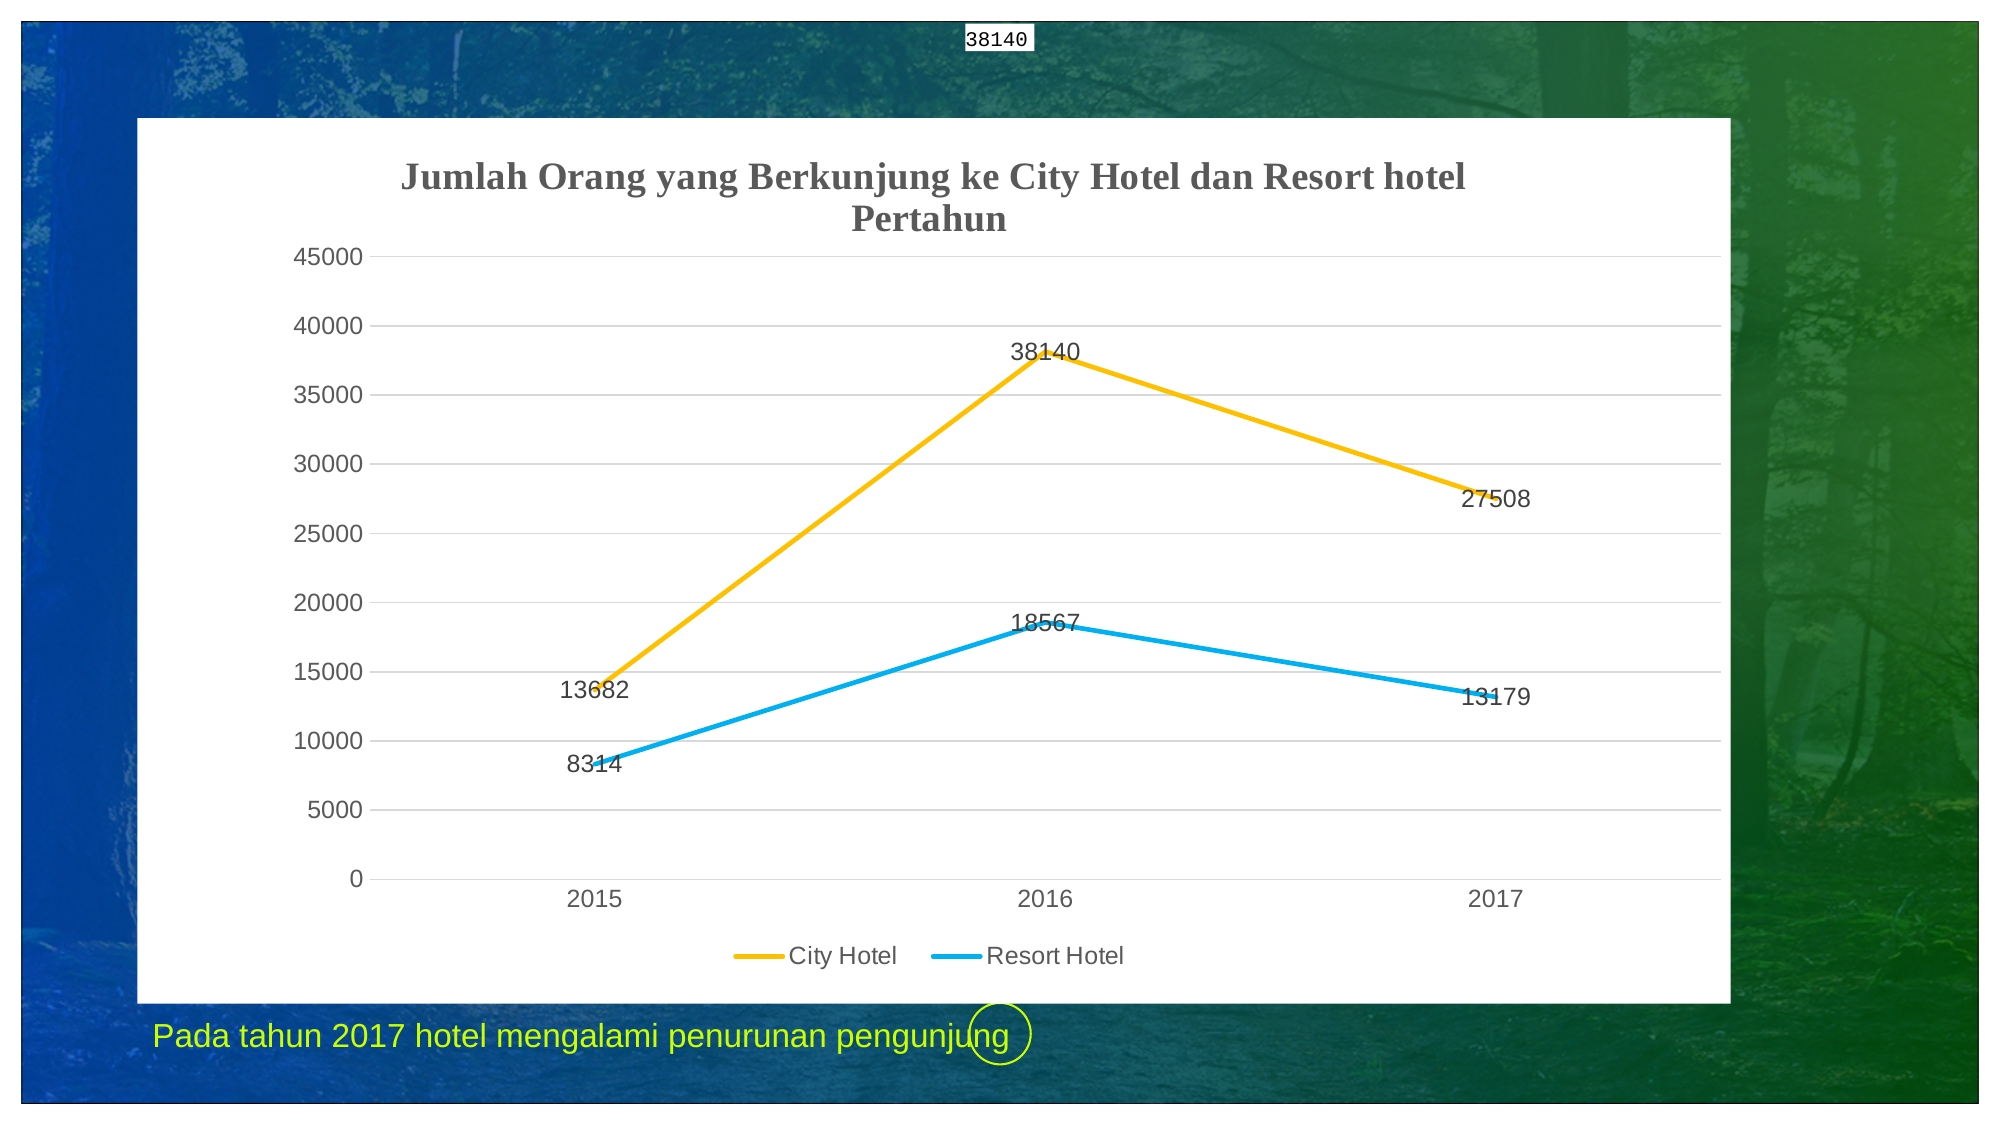

38140

### Chart: Jumlah Orang yang Berkunjung ke City Hotel dan Resort hotel
Pertahun

| Category | City Hotel | Resort Hotel |
|---|---|---|
| 2015 | 13682.0 | 8314.0 |
| 2016 | 38140.0 | 18567.0 |
| 2017 | 27508.0 | 13179.0 |
Pada tahun 2017 hotel mengalami penurunan pengunjung